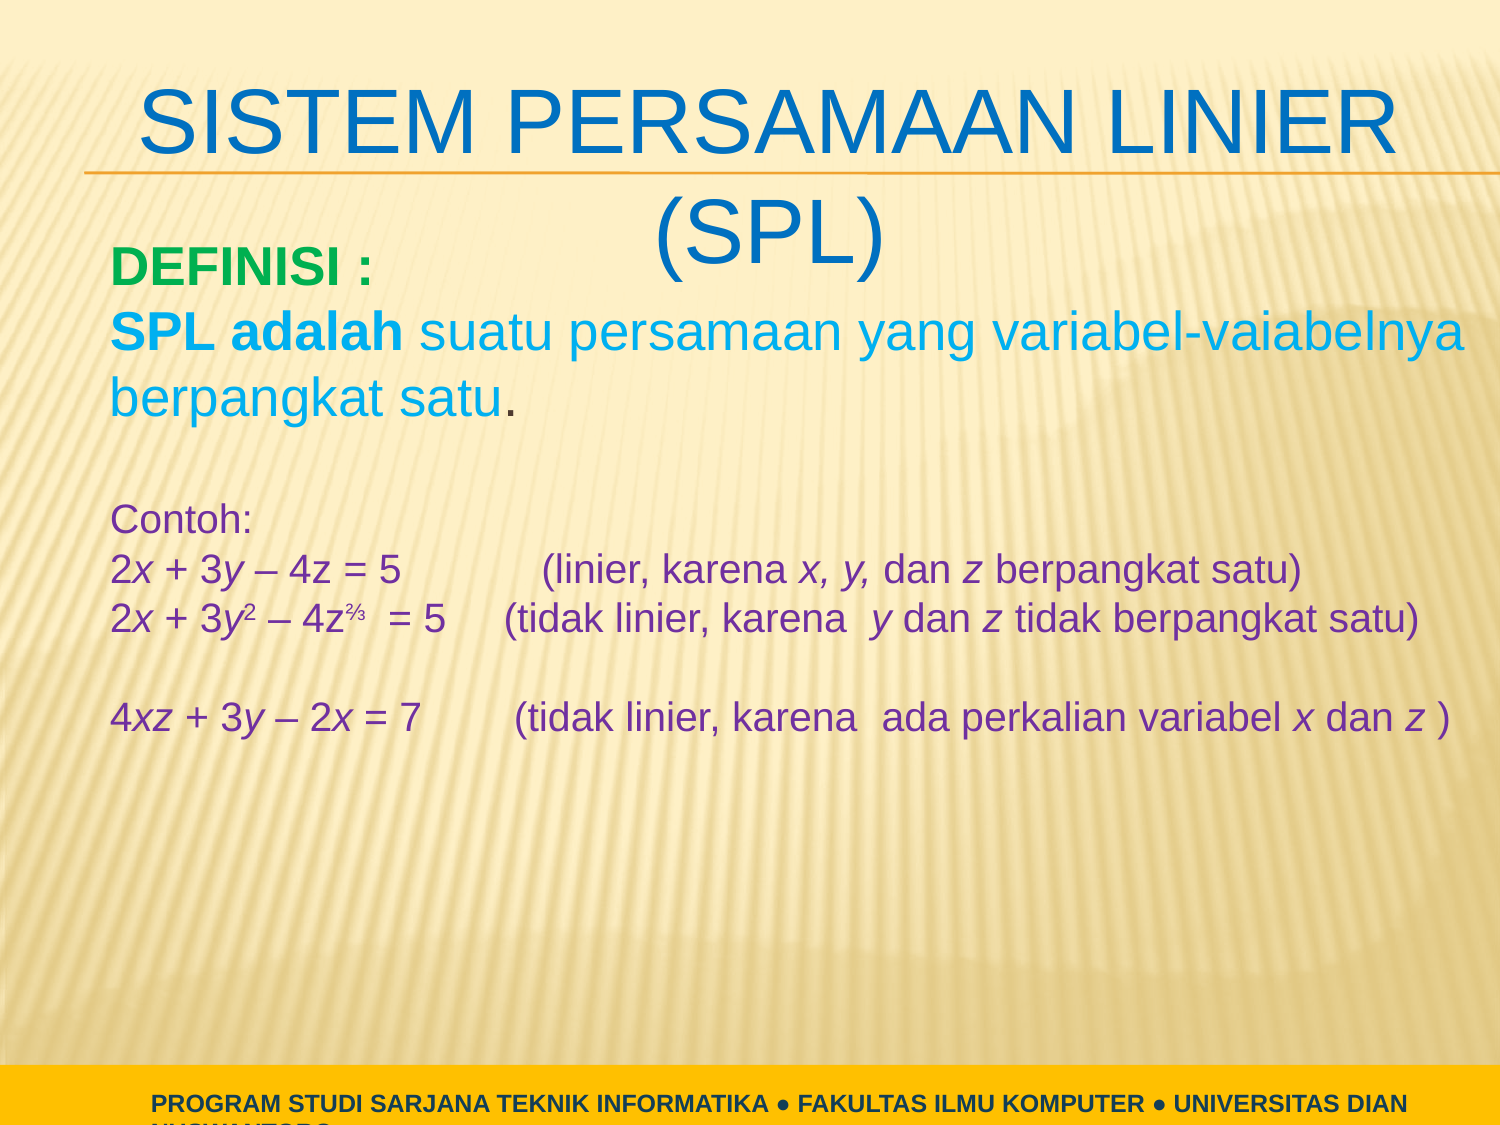

SISTEM PERSAMAAN LINIER (SPL)
DEFINISI :
SPL adalah suatu persamaan yang variabel-vaiabelnya berpangkat satu.
Contoh:
2x + 3y – 4z = 5	         (linier, karena x, y, dan z berpangkat satu)
2x + 3y2 – 4z⅔  = 5     (tidak linier, karena  y dan z tidak berpangkat satu)
 
4xz + 3y – 2x = 7        (tidak linier, karena  ada perkalian variabel x dan z )

PROGRAM STUDI SARJANA TEKNIK INFORMATIKA ● FAKULTAS ILMU KOMPUTER ● UNIVERSITAS DIAN NUSWANTORO